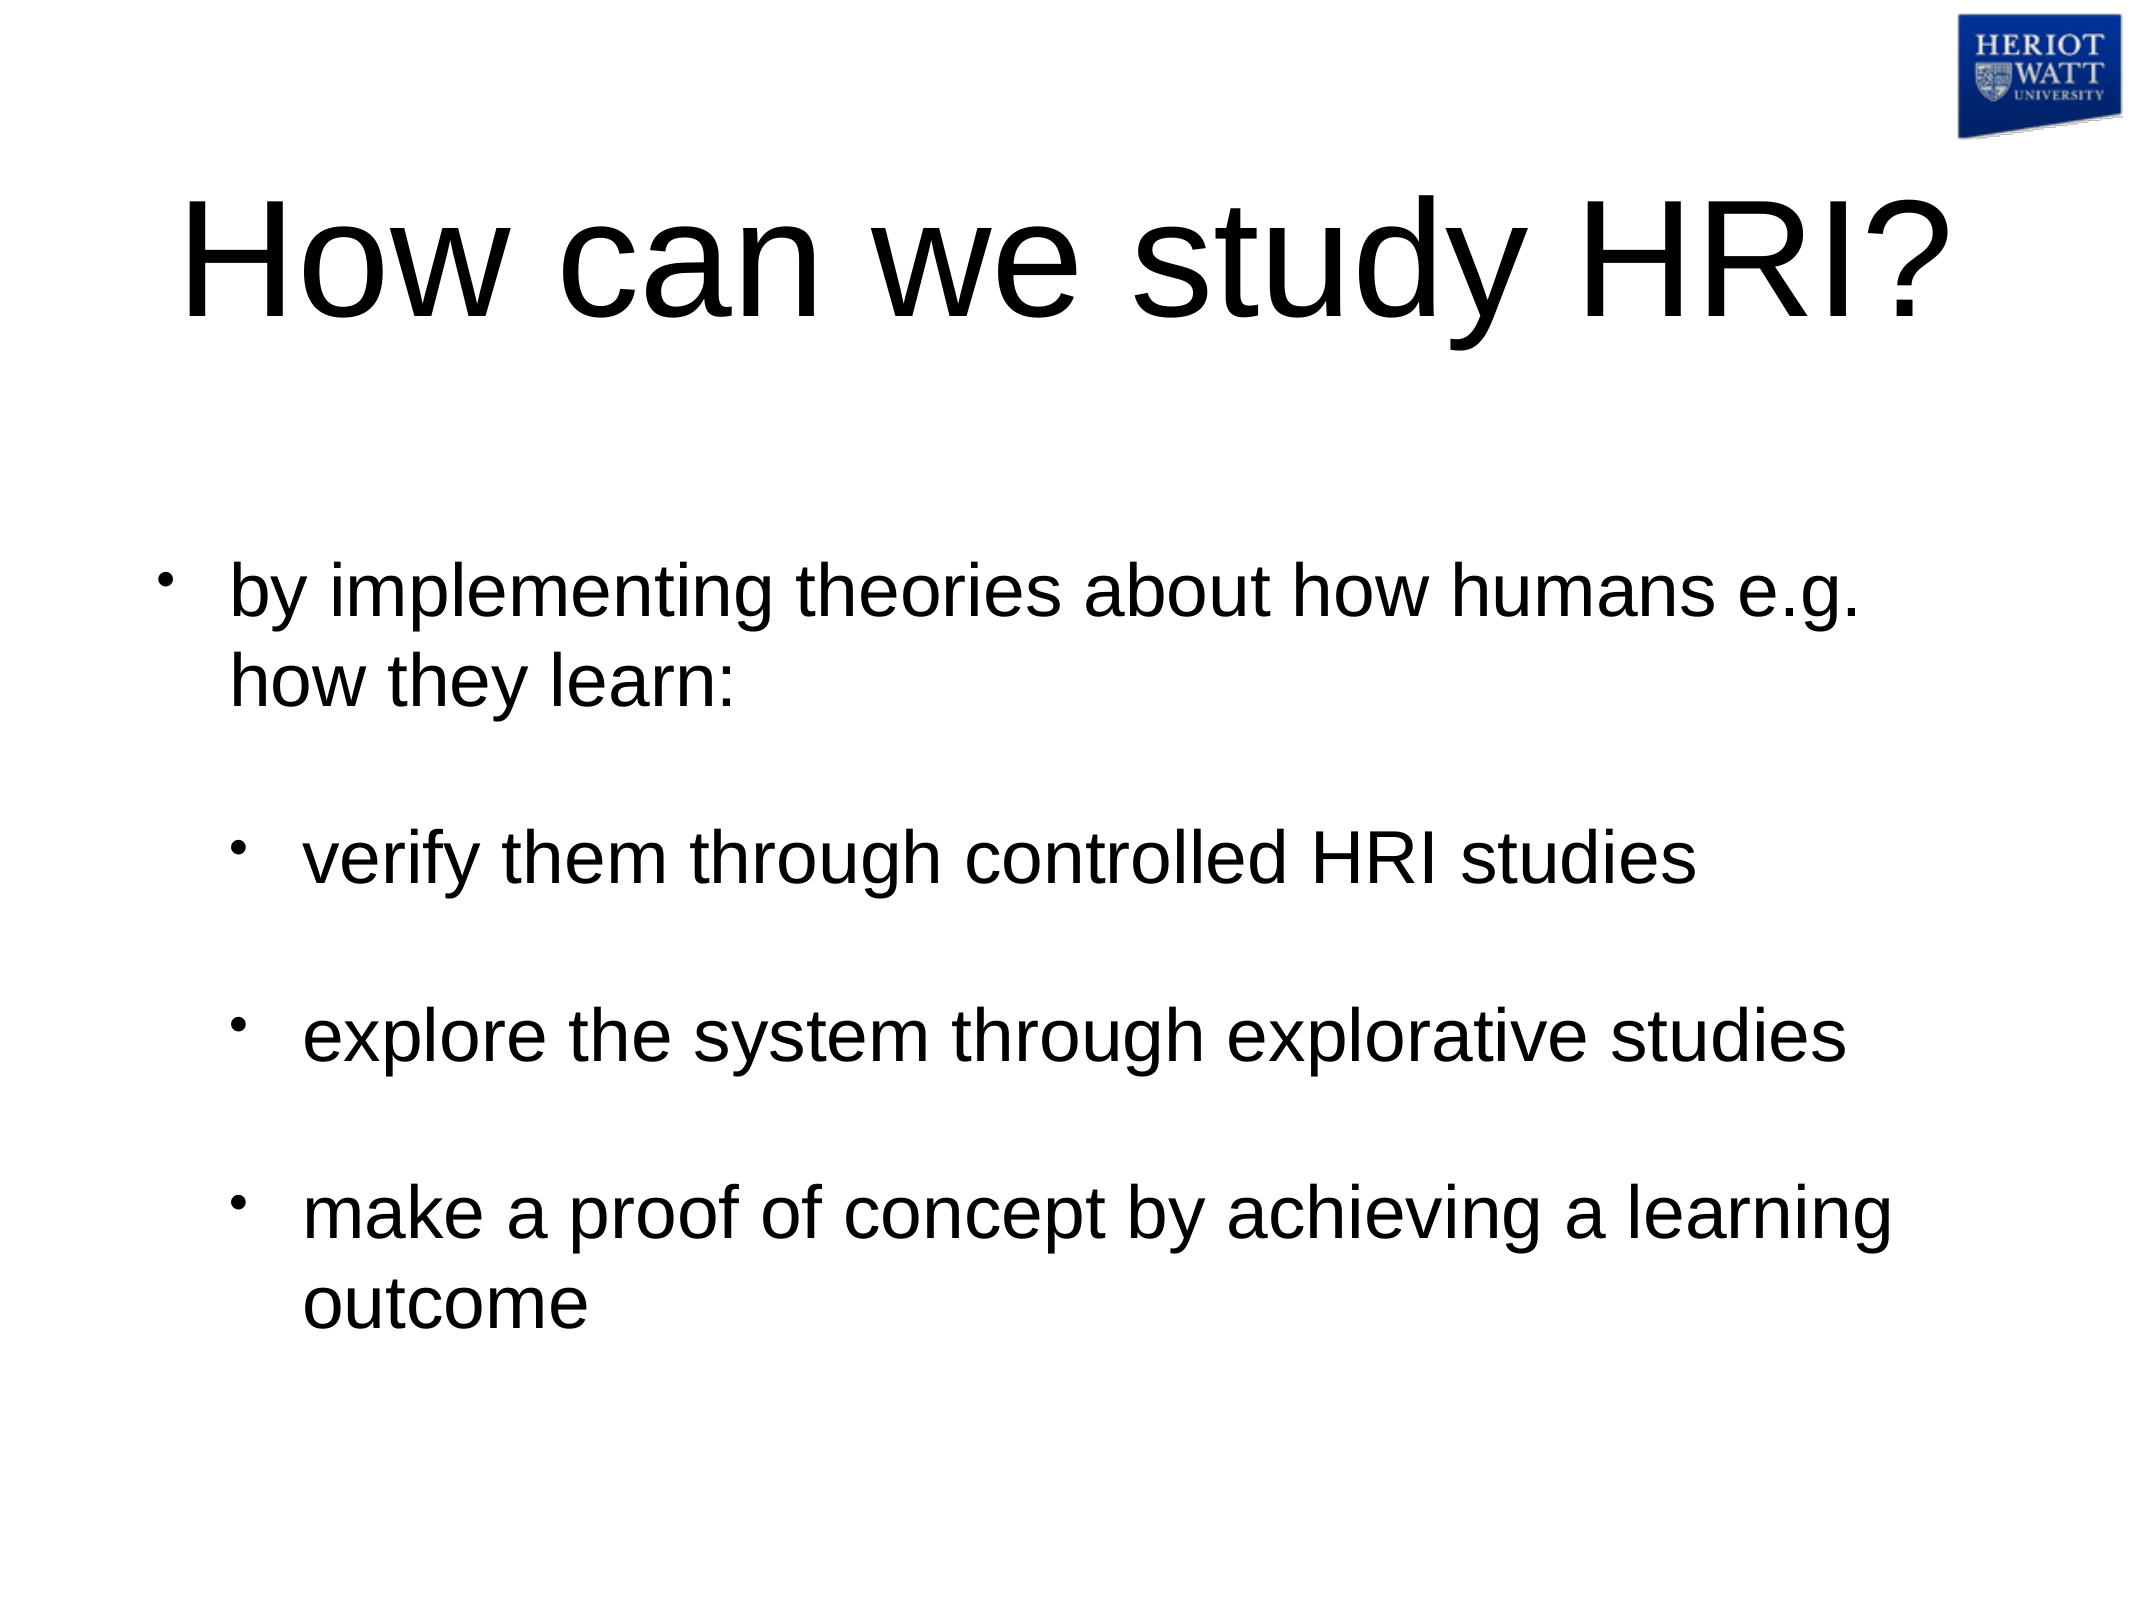

# How can we study HRI?
by implementing theories about how humans e.g. how they learn:
verify them through controlled HRI studies
explore the system through explorative studies
make a proof of concept by achieving a learning outcome